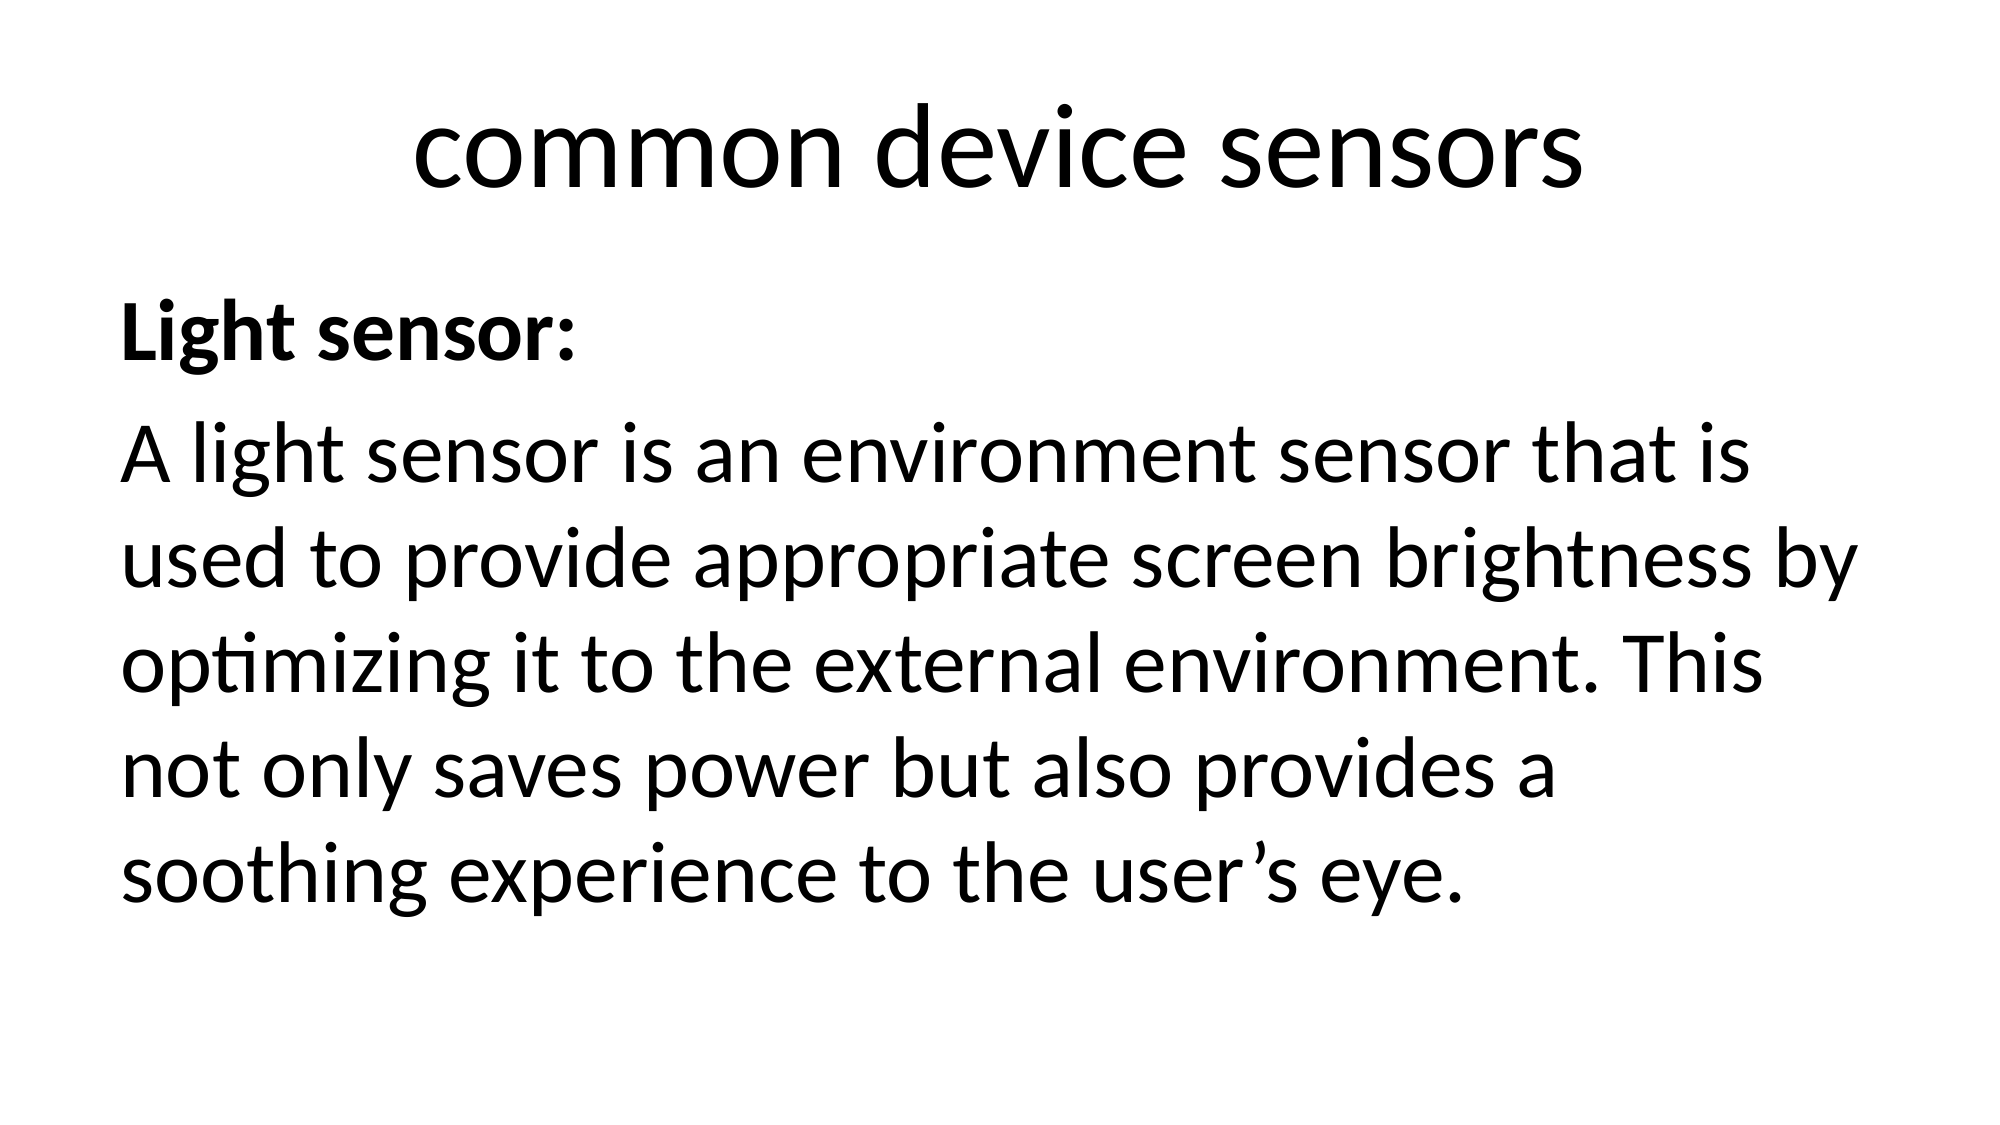

# common device sensors
Light sensor:
A light sensor is an environment sensor that is used to provide appropriate screen brightness by optimizing it to the external environment. This not only saves power but also provides a soothing experience to the user’s eye.